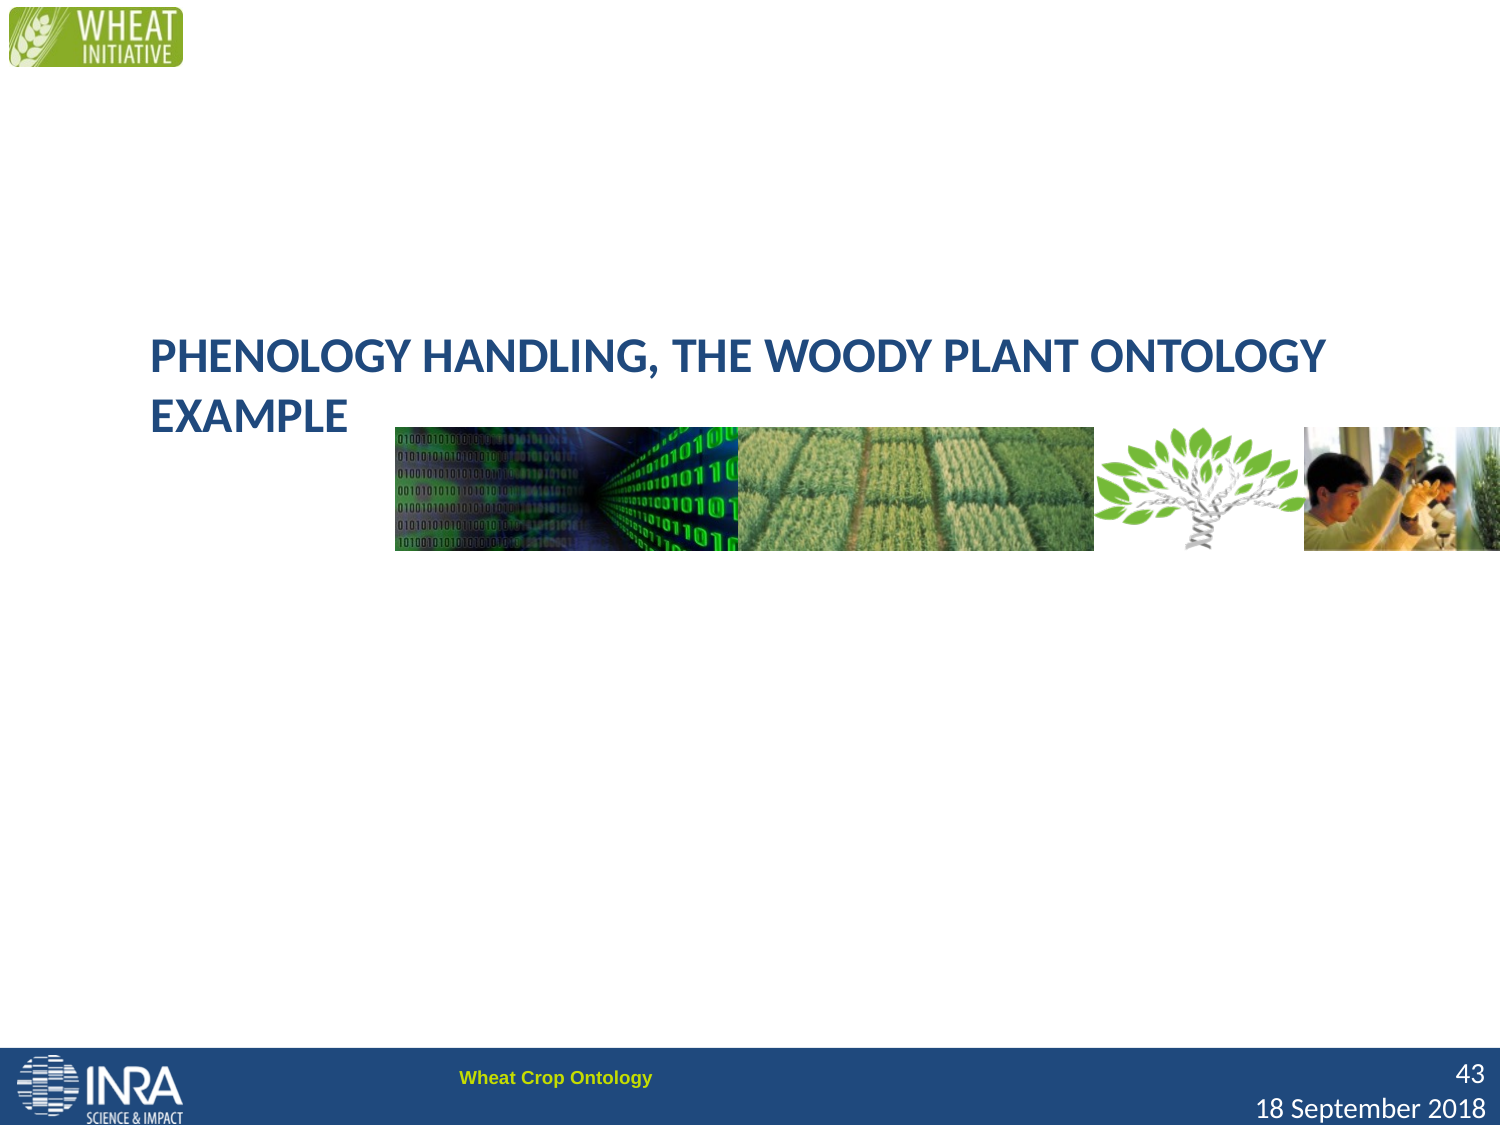

# Phenology handling, the woOdy plant ontology example

43
18 September 2018